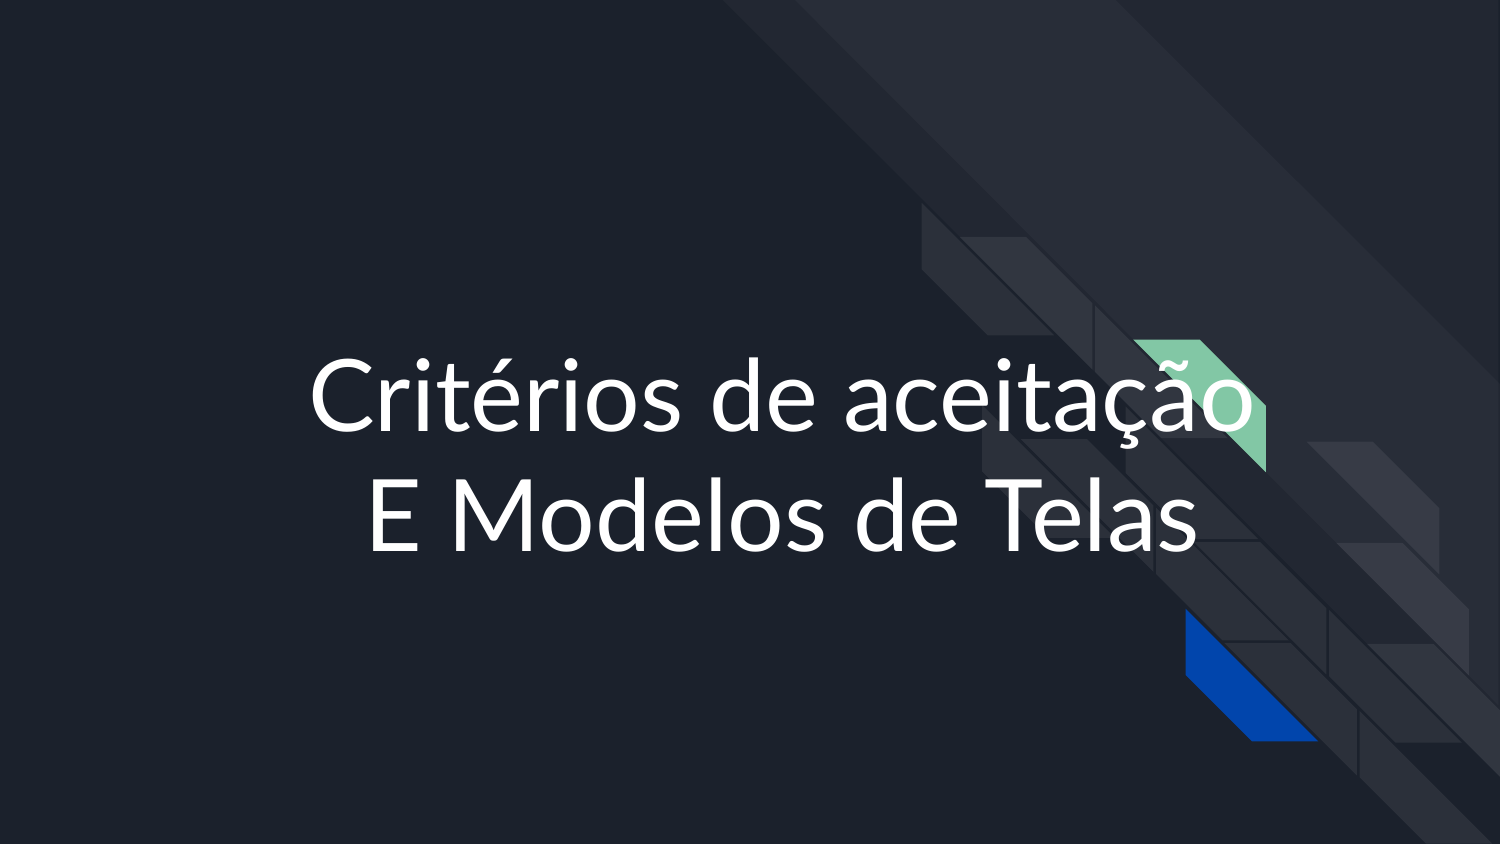

Critérios de aceitação
E Modelos de Telas